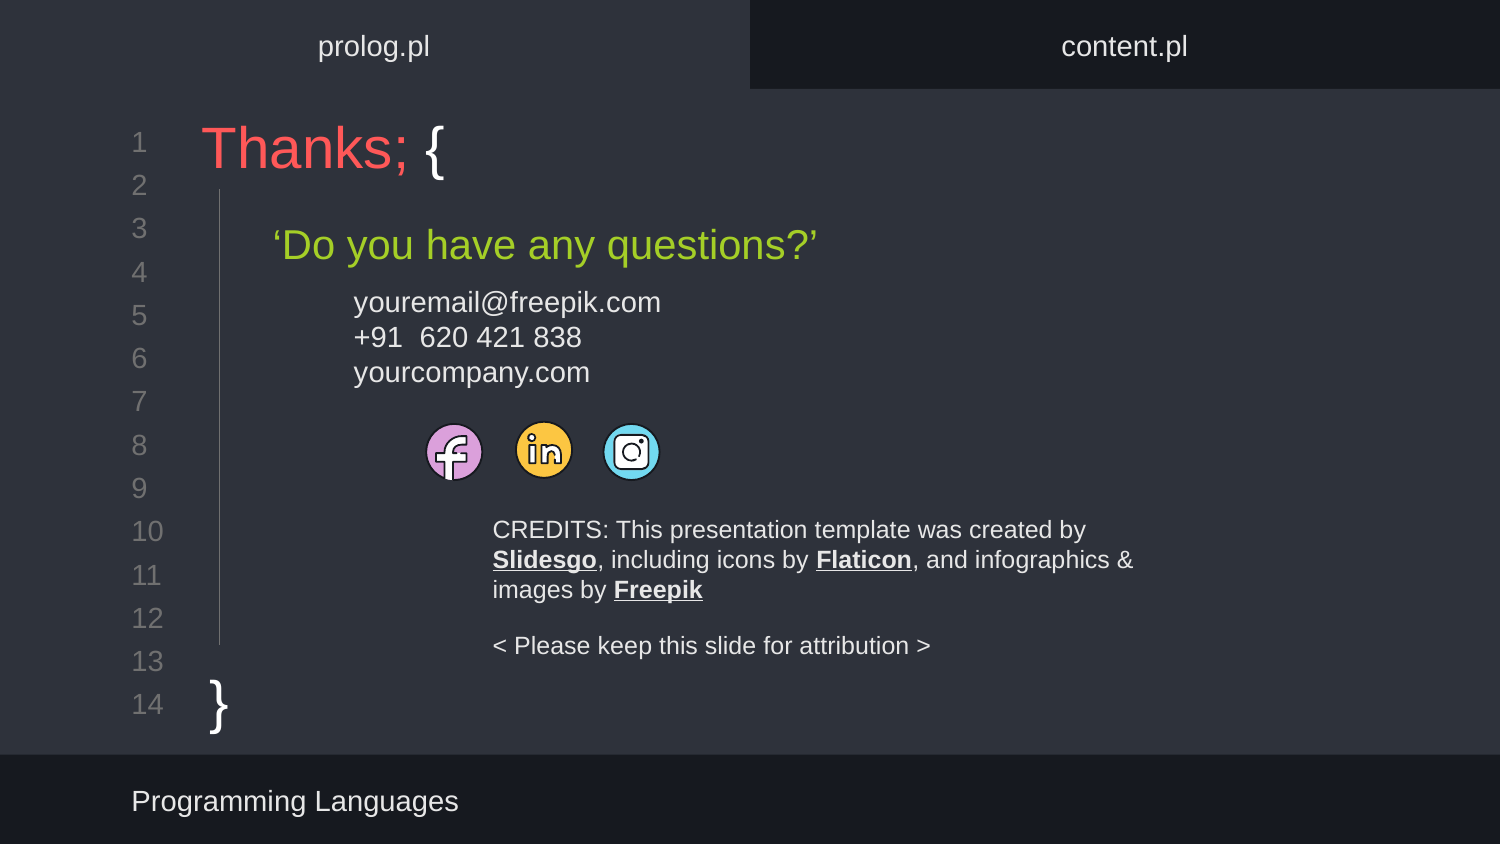

prolog.pl
content.pl
# Thanks; {
}
‘Do you have any questions?’
youremail@freepik.com
+91  620 421 838
yourcompany.com

< Please keep this slide for attribution >
Programming Languages